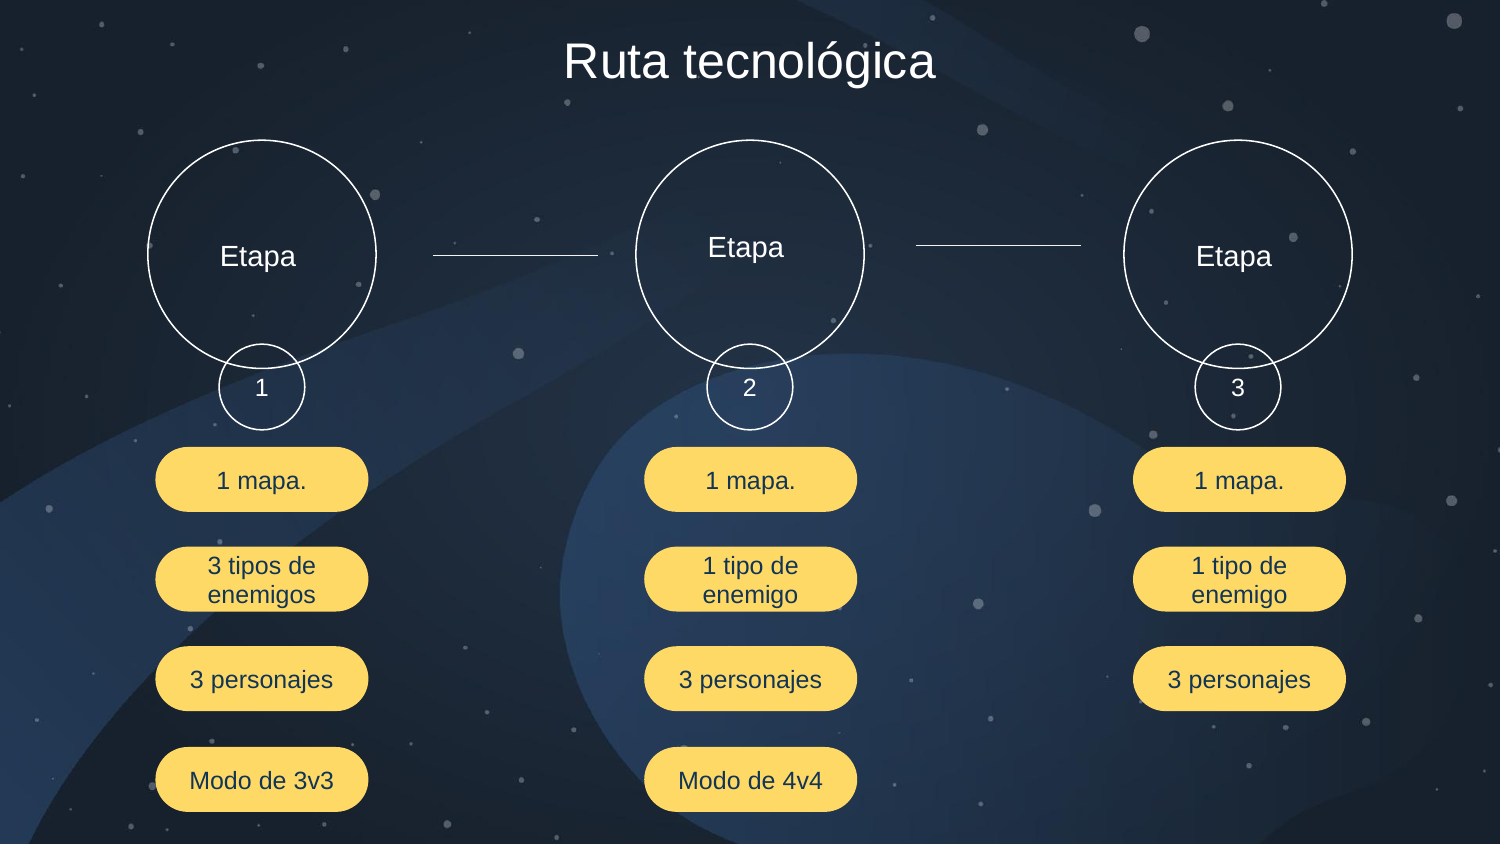

Ruta tecnológica

Etapa
Etapa
Etapa
1
2
3
1 mapa.
1 mapa.
1 mapa.
3 tipos de enemigos
1 tipo de enemigo
1 tipo de enemigo
3 personajes
3 personajes
3 personajes
Modo de 3v3
Modo de 4v4